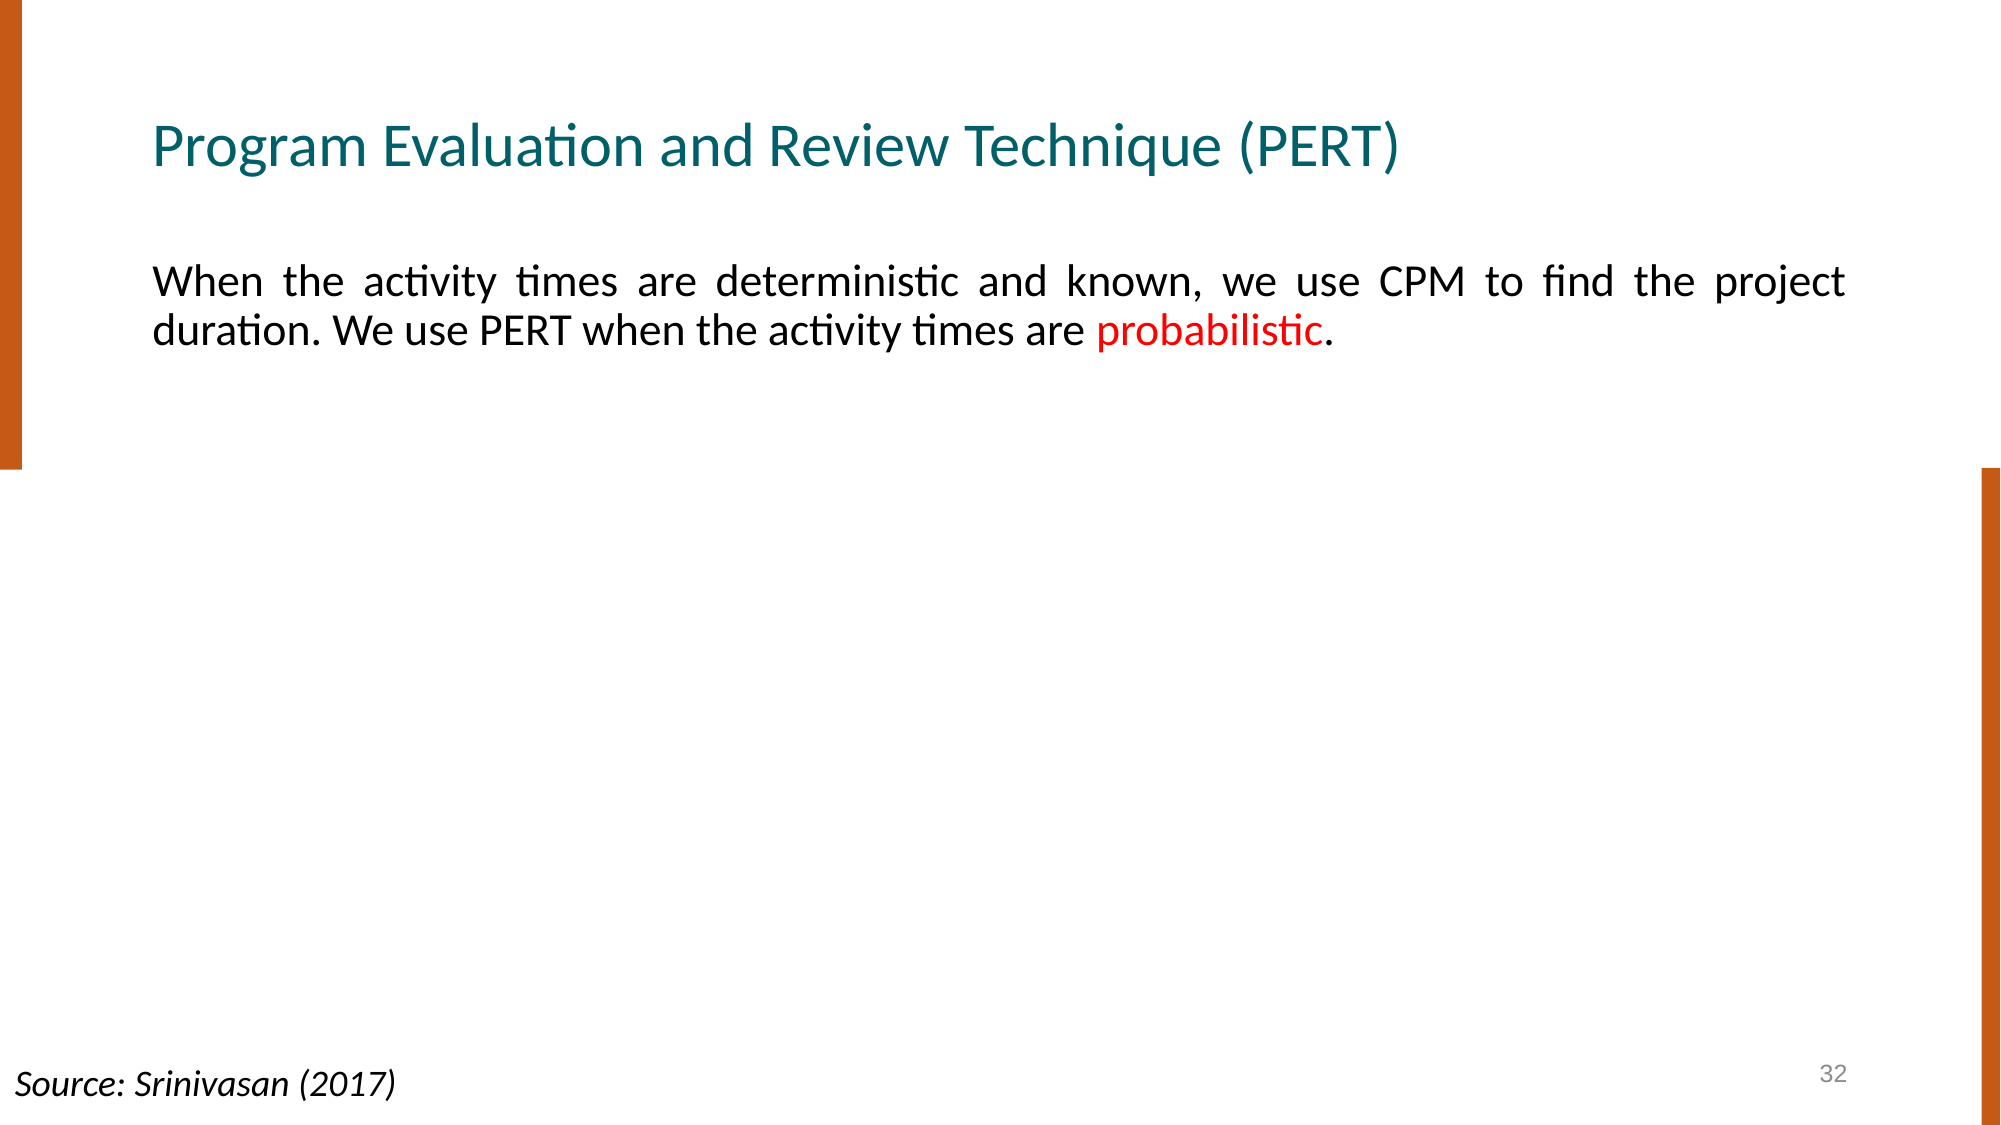

# Program Evaluation and Review Technique (PERT)
When the activity times are deterministic and known, we use CPM to find the project duration. We use PERT when the activity times are probabilistic.
32
Source: Srinivasan (2017)